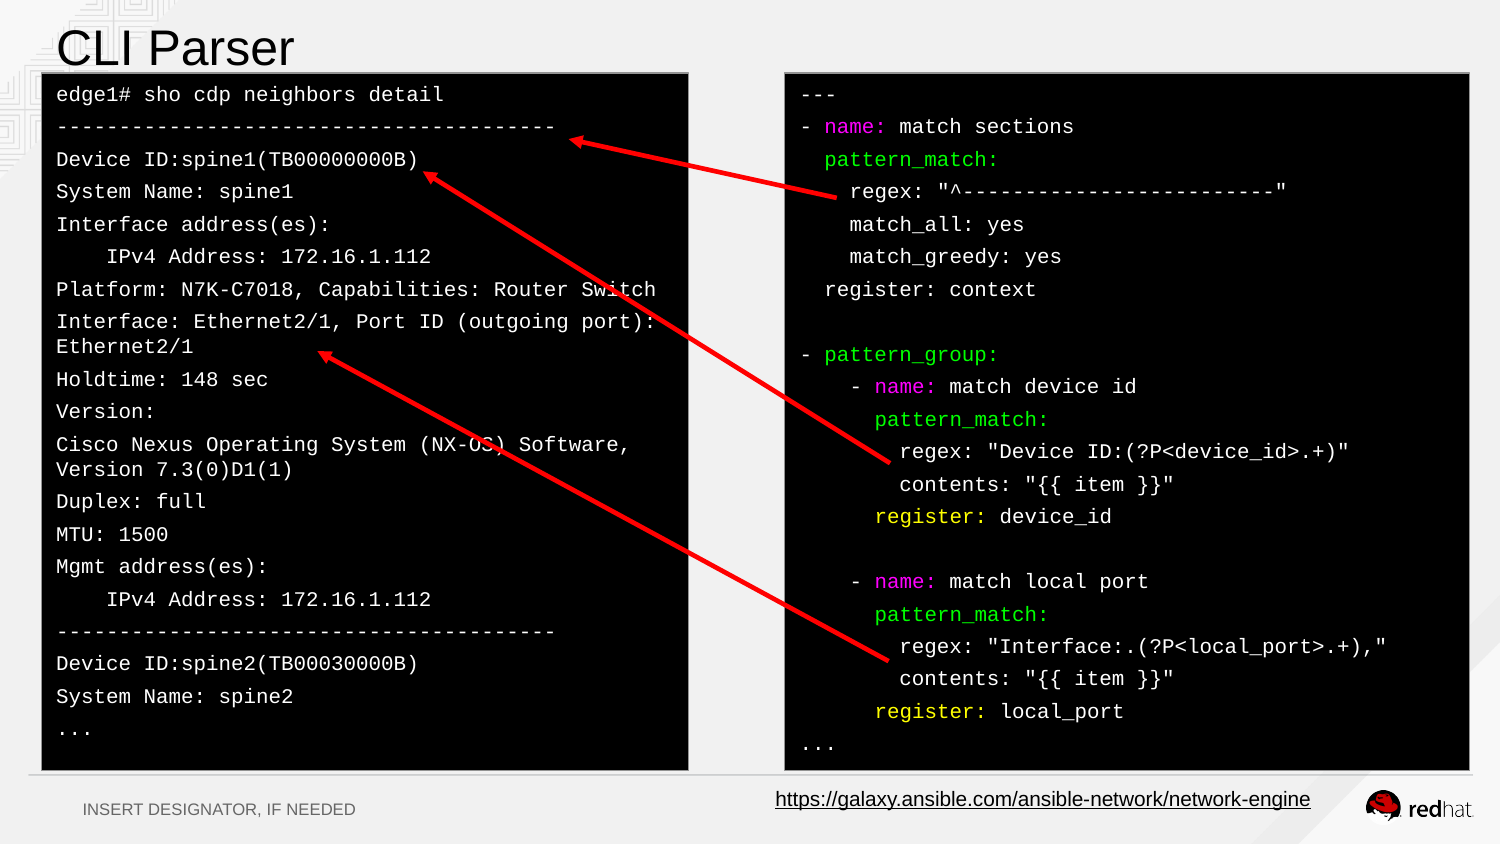

CLI Parser
edge1# sho cdp neighbors detail
----------------------------------------
Device ID:spine1(TB00000000B)
System Name: spine1
Interface address(es):
    IPv4 Address: 172.16.1.112
Platform: N7K-C7018, Capabilities: Router Switch
Interface: Ethernet2/1, Port ID (outgoing port): Ethernet2/1
Holdtime: 148 sec
Version:
Cisco Nexus Operating System (NX-OS) Software, Version 7.3(0)D1(1)
Duplex: full
MTU: 1500
Mgmt address(es):
    IPv4 Address: 172.16.1.112
----------------------------------------
Device ID:spine2(TB00030000B)
System Name: spine2
...
---
- name: match sections
  pattern_match:
    regex: "^-------------------------"
    match_all: yes
    match_greedy: yes
  register: context

- pattern_group:
    - name: match device id
      pattern_match:
        regex: "Device ID:(?P<device_id>.+)"
        contents: "{{ item }}"
      register: device_id

    - name: match local port
      pattern_match:
        regex: "Interface:.(?P<local_port>.+),"
        contents: "{{ item }}"
      register: local_port
...

https://galaxy.ansible.com/ansible-network/network-engine